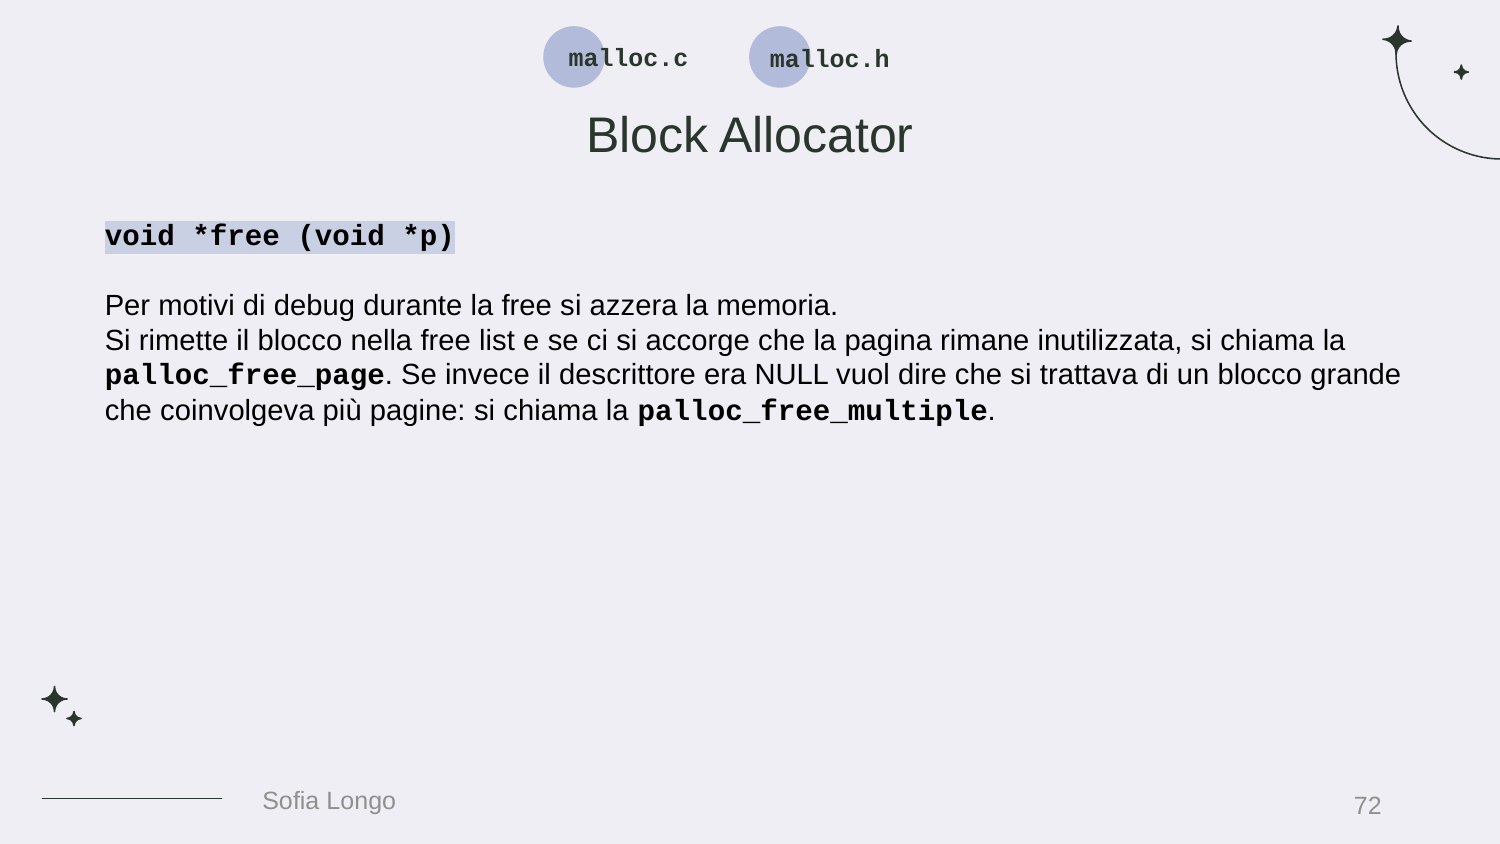

malloc.h
malloc.c
# Block Allocator
void *free (void *p)

Per motivi di debug durante la free si azzera la memoria.
Si rimette il blocco nella free list e se ci si accorge che la pagina rimane inutilizzata, si chiama la palloc_free_page. Se invece il descrittore era NULL vuol dire che si trattava di un blocco grande che coinvolgeva più pagine: si chiama la palloc_free_multiple.
72